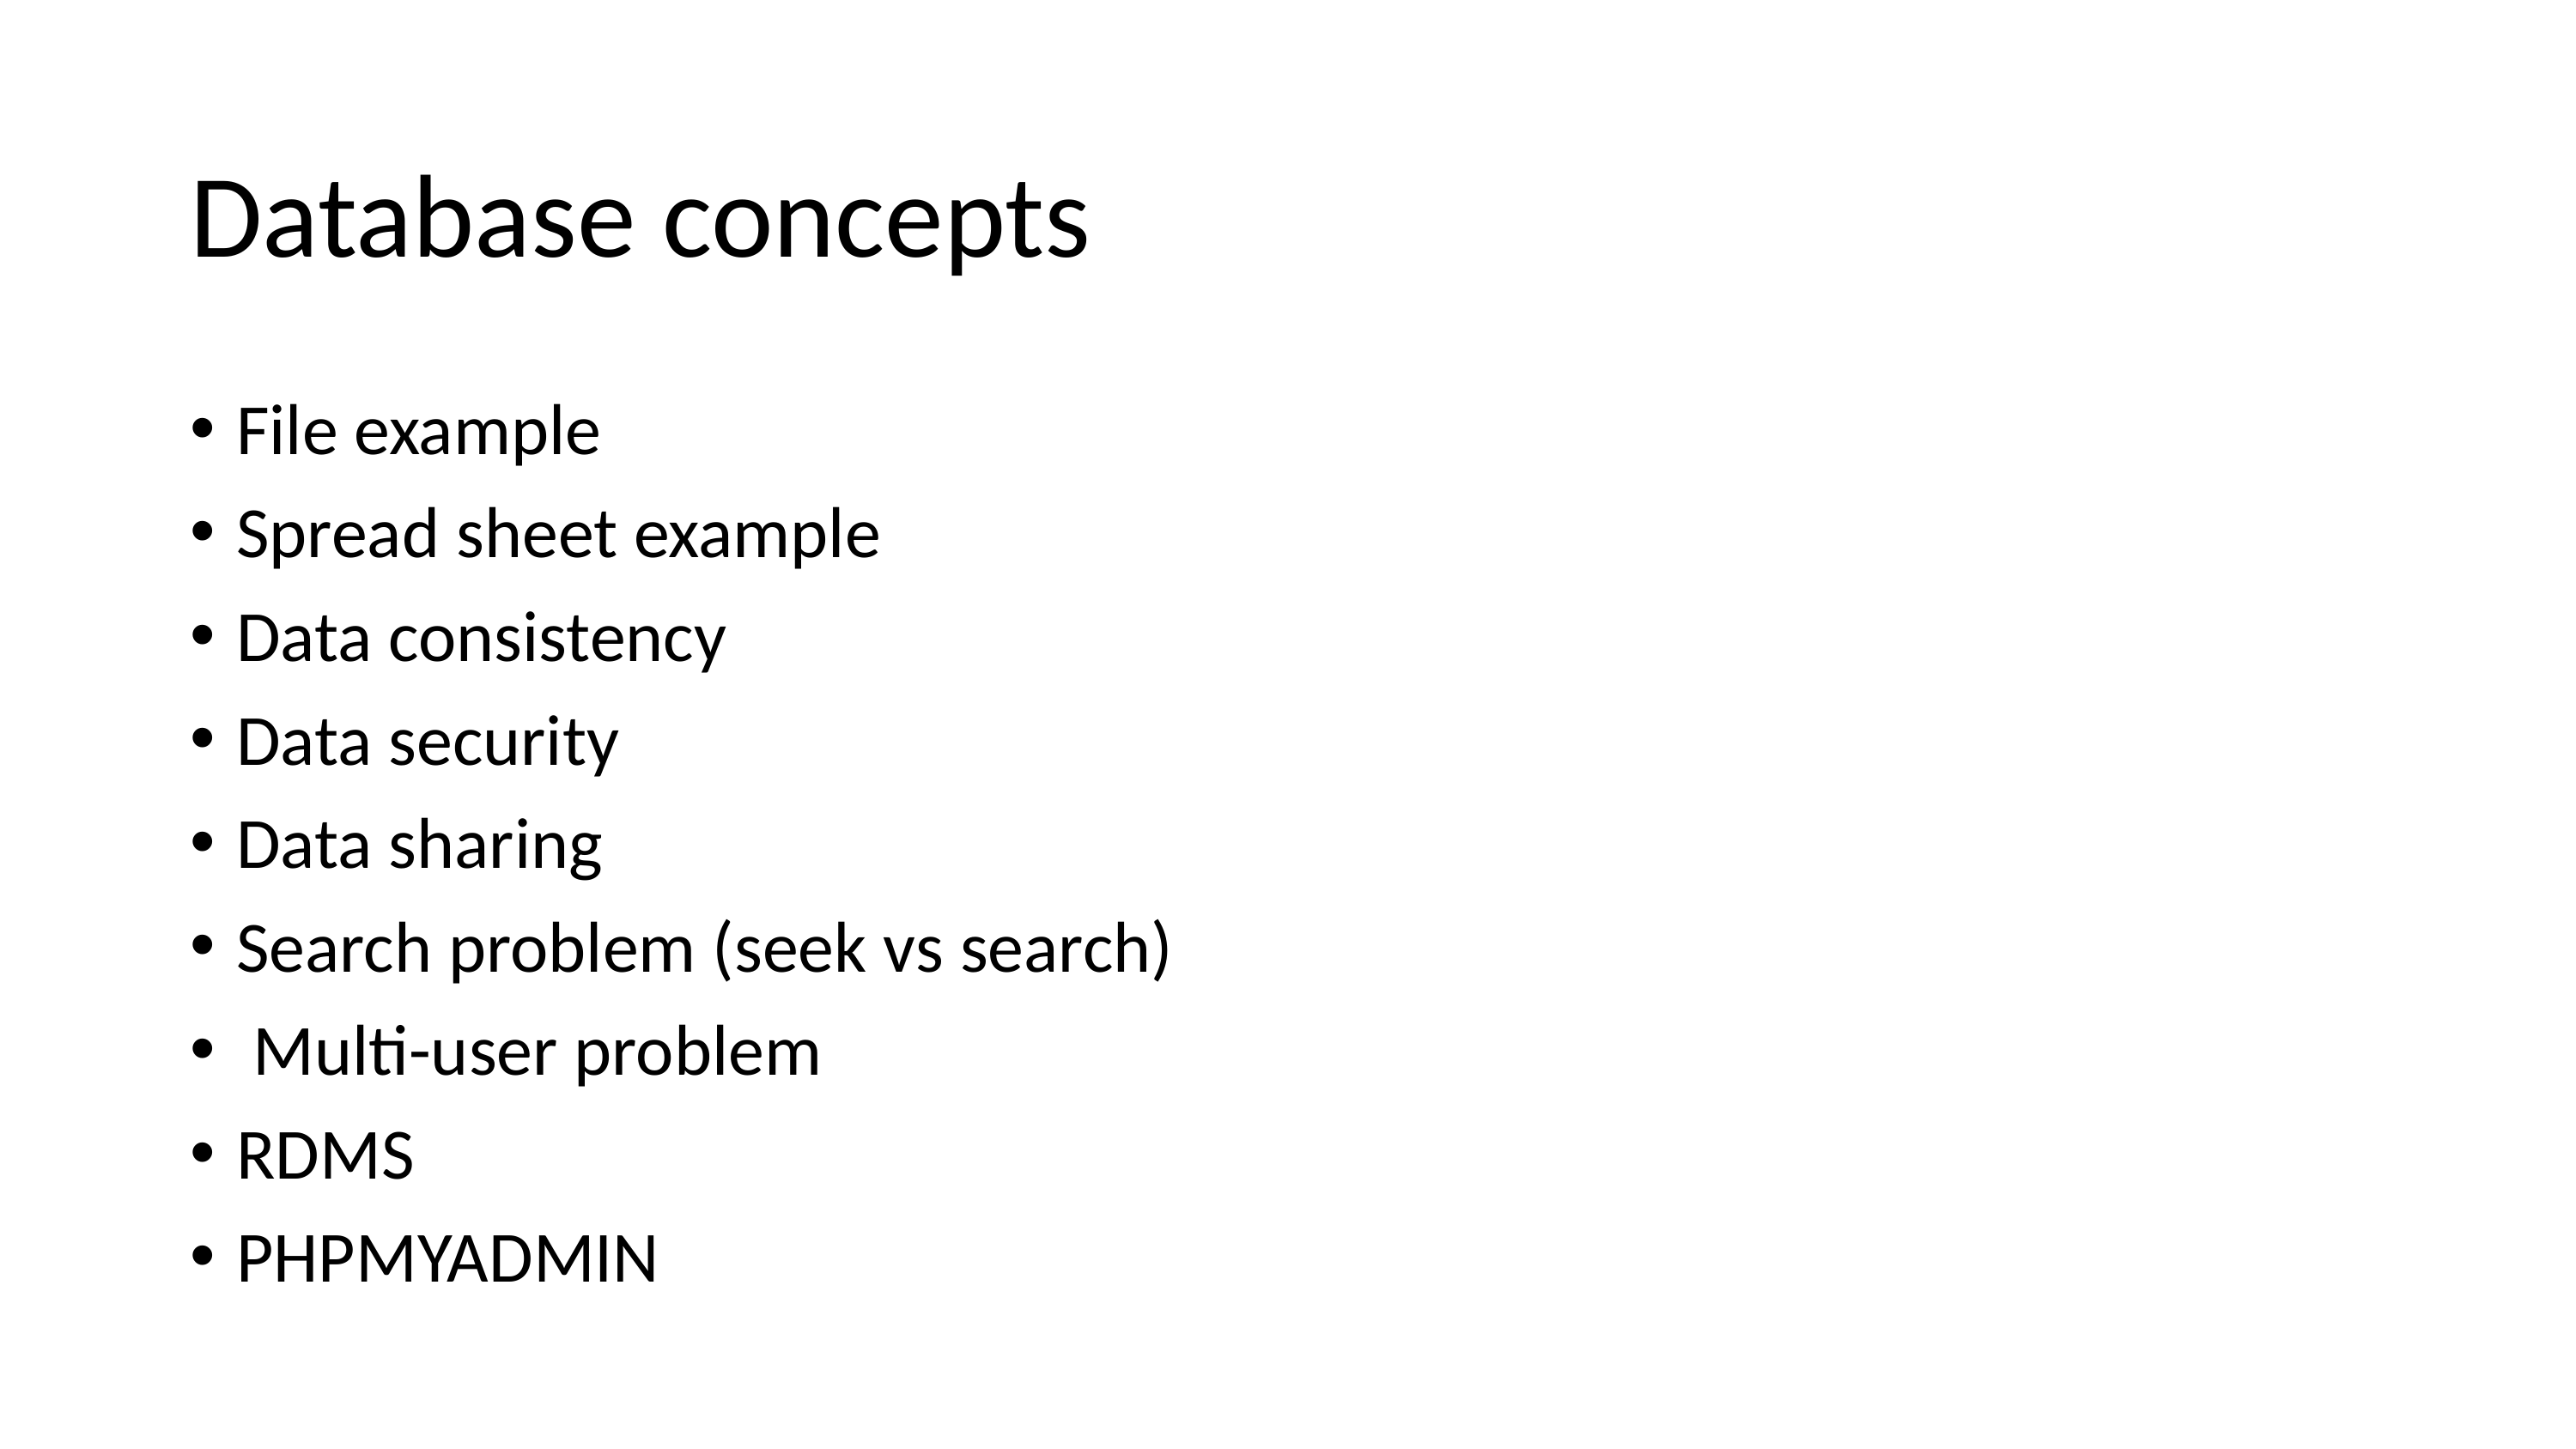

# Database concepts
File example
Spread sheet example
Data consistency
Data security
Data sharing
Search problem (seek vs search)
 Multi-user problem
RDMS
PHPMYADMIN